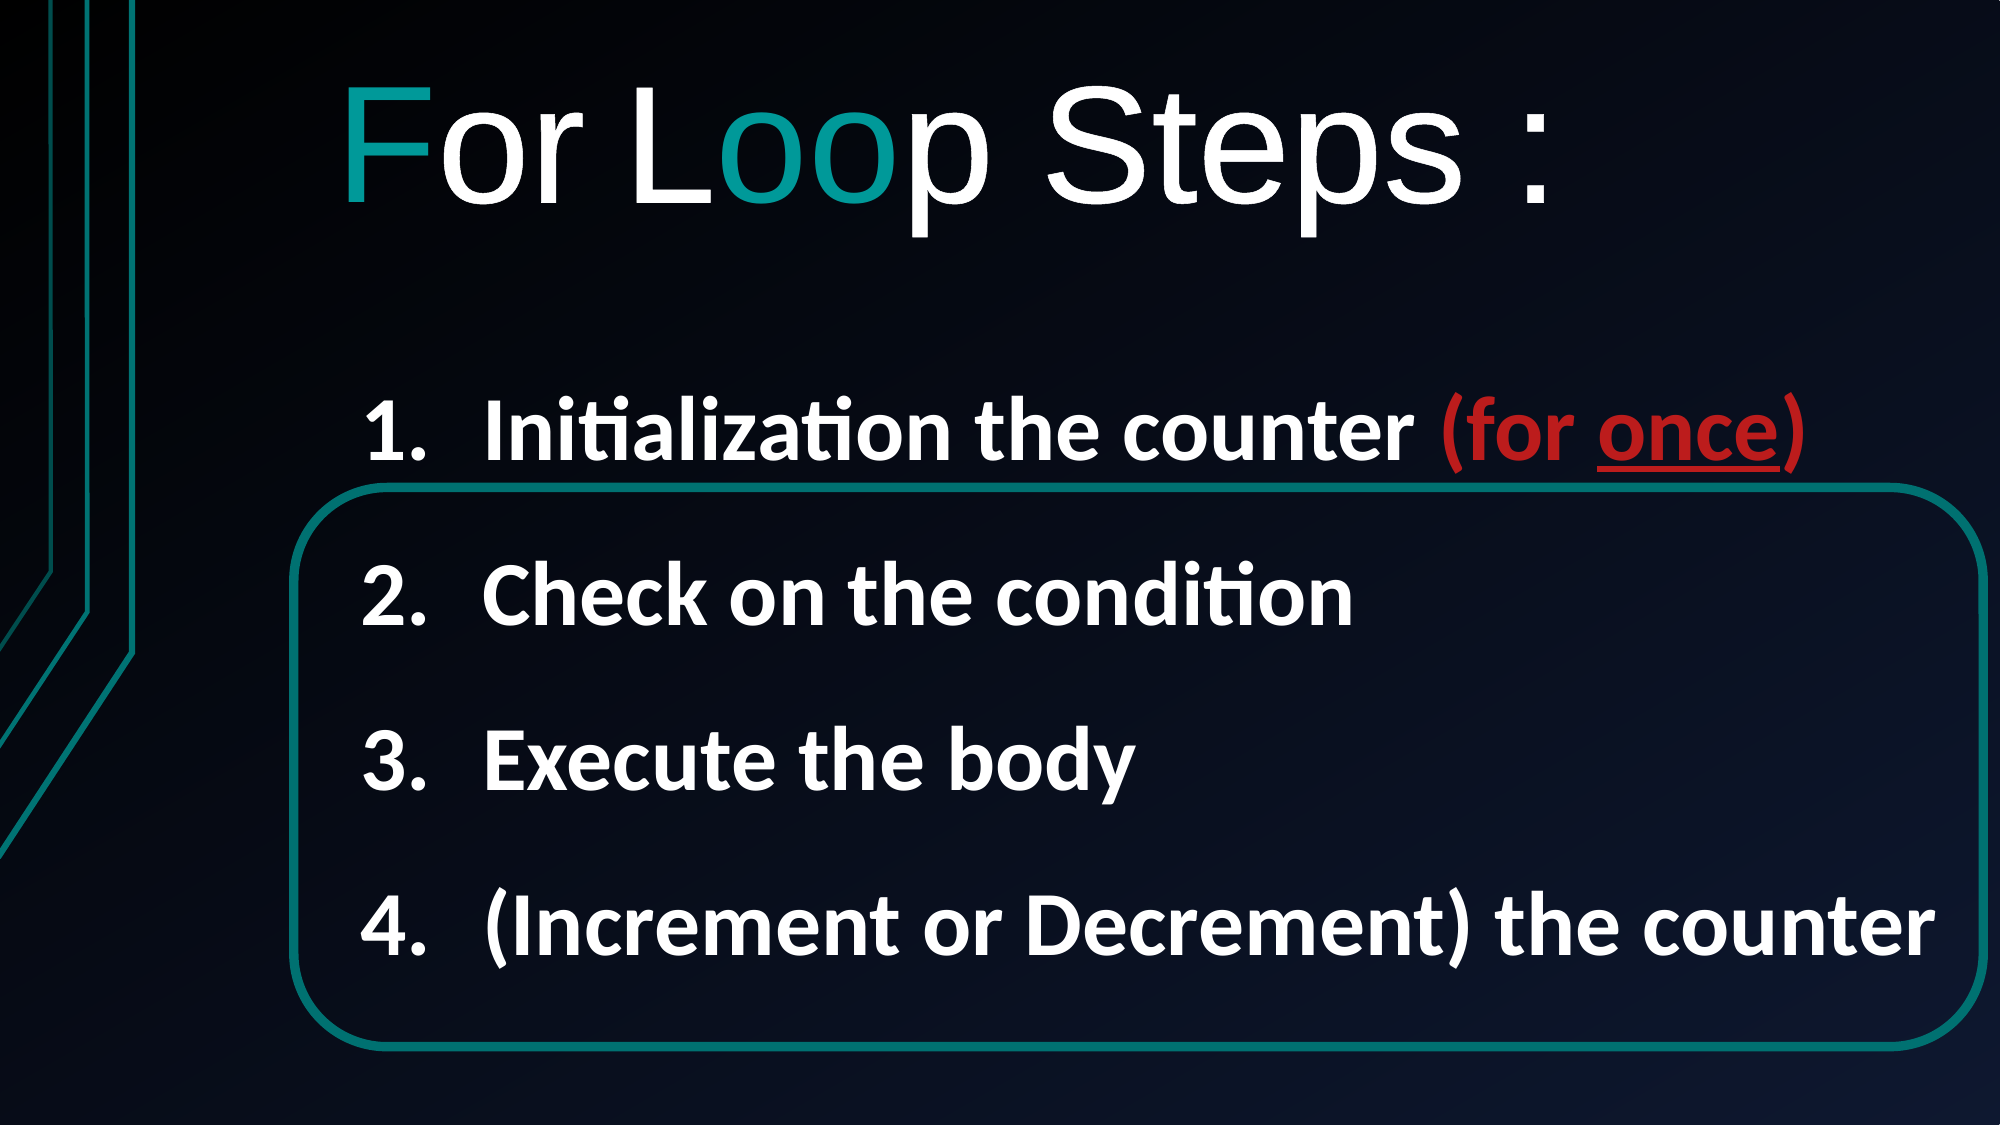

For Loop Steps :
Initialization the counter (for once)
Check on the condition
Execute the body
(Increment or Decrement) the counter